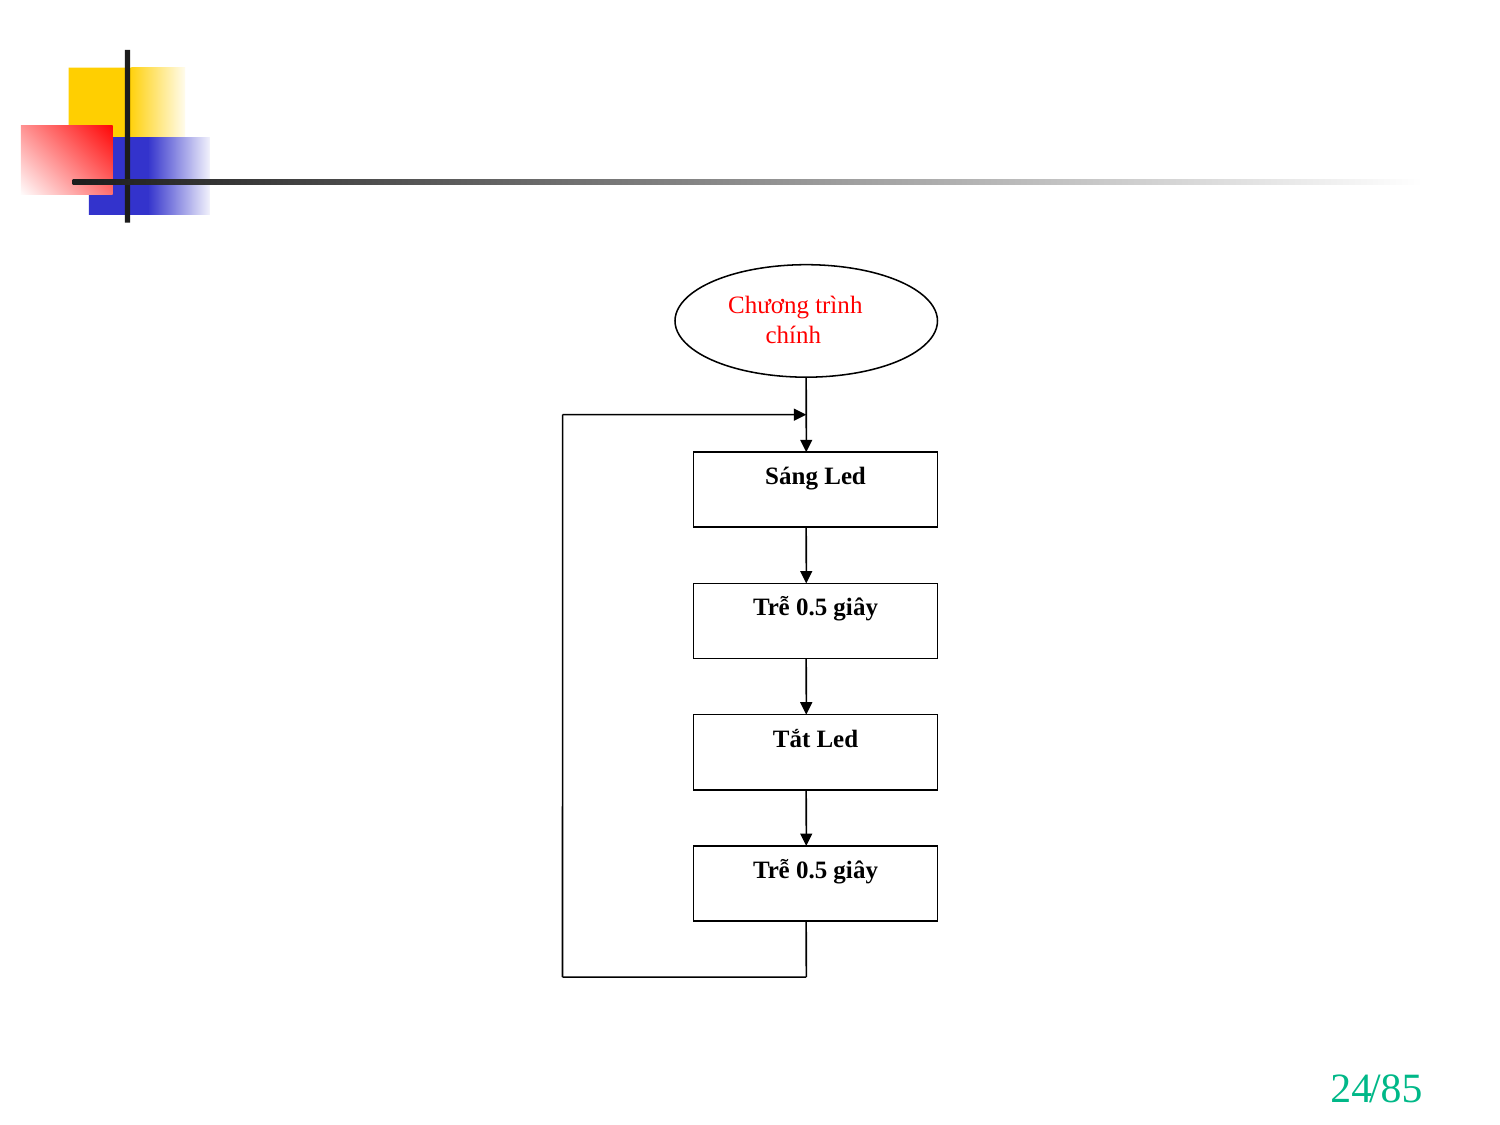

#

Chương trình
      chính

Sáng Led

Trễ 0.5 giây

Tắt Led

Trễ 0.5 giây

24